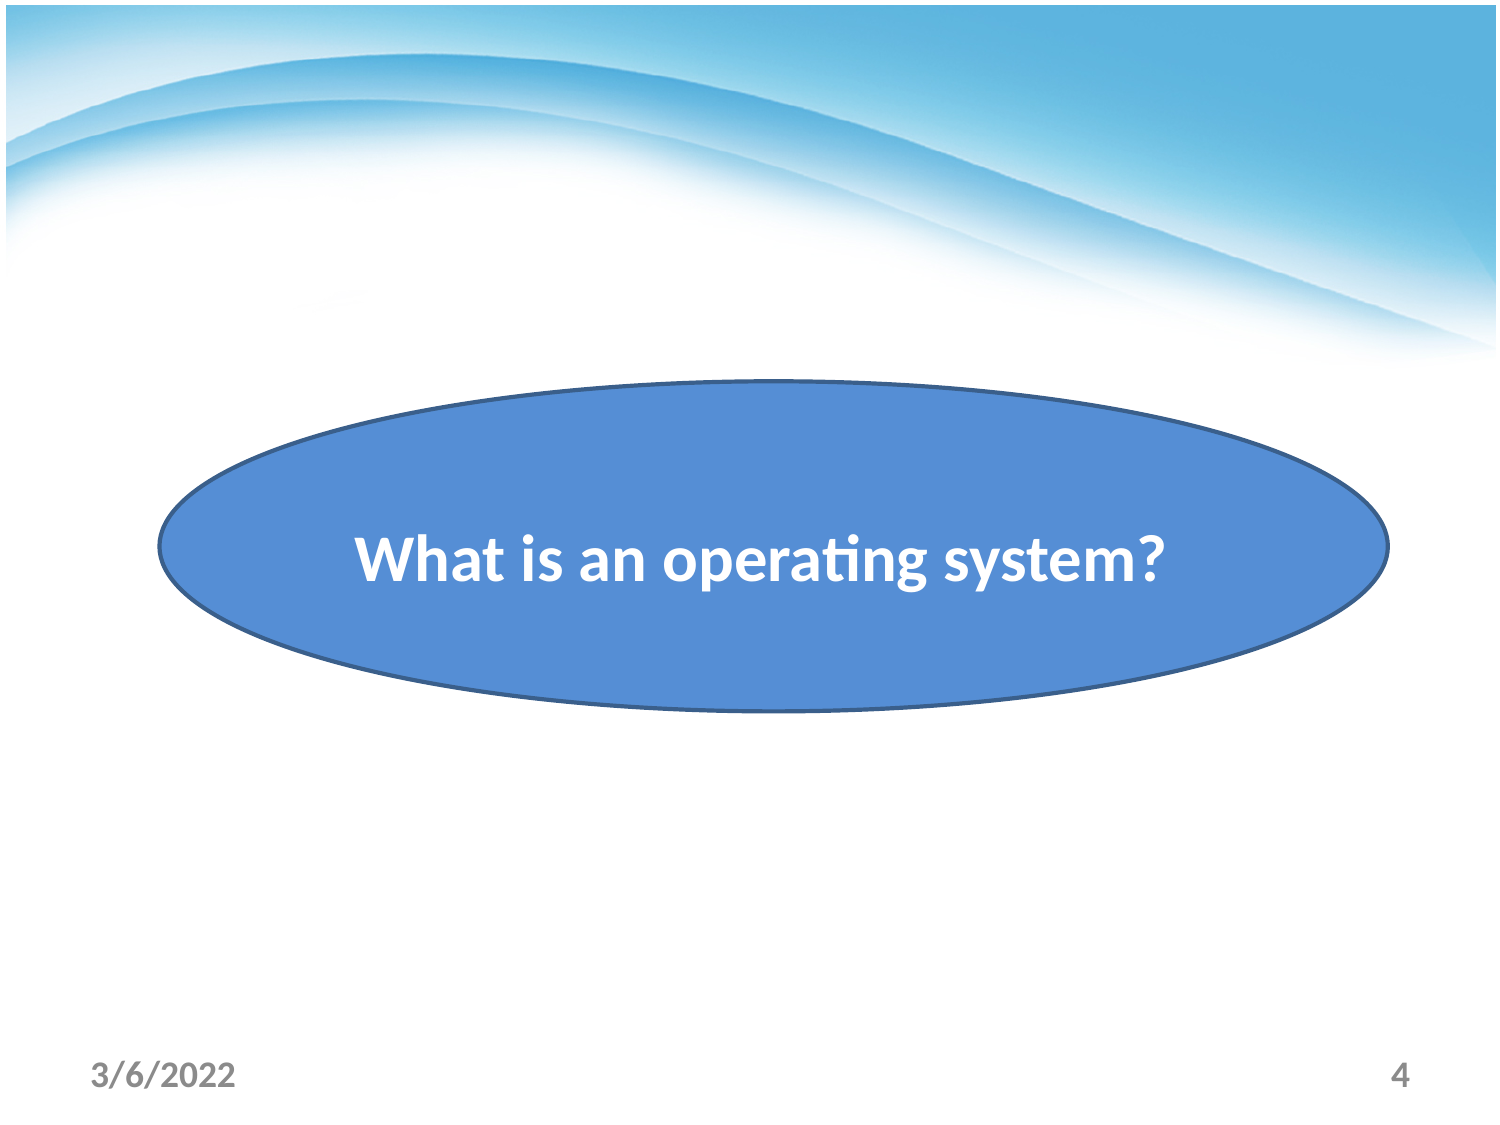

What is an operating system?
3/6/2022
4